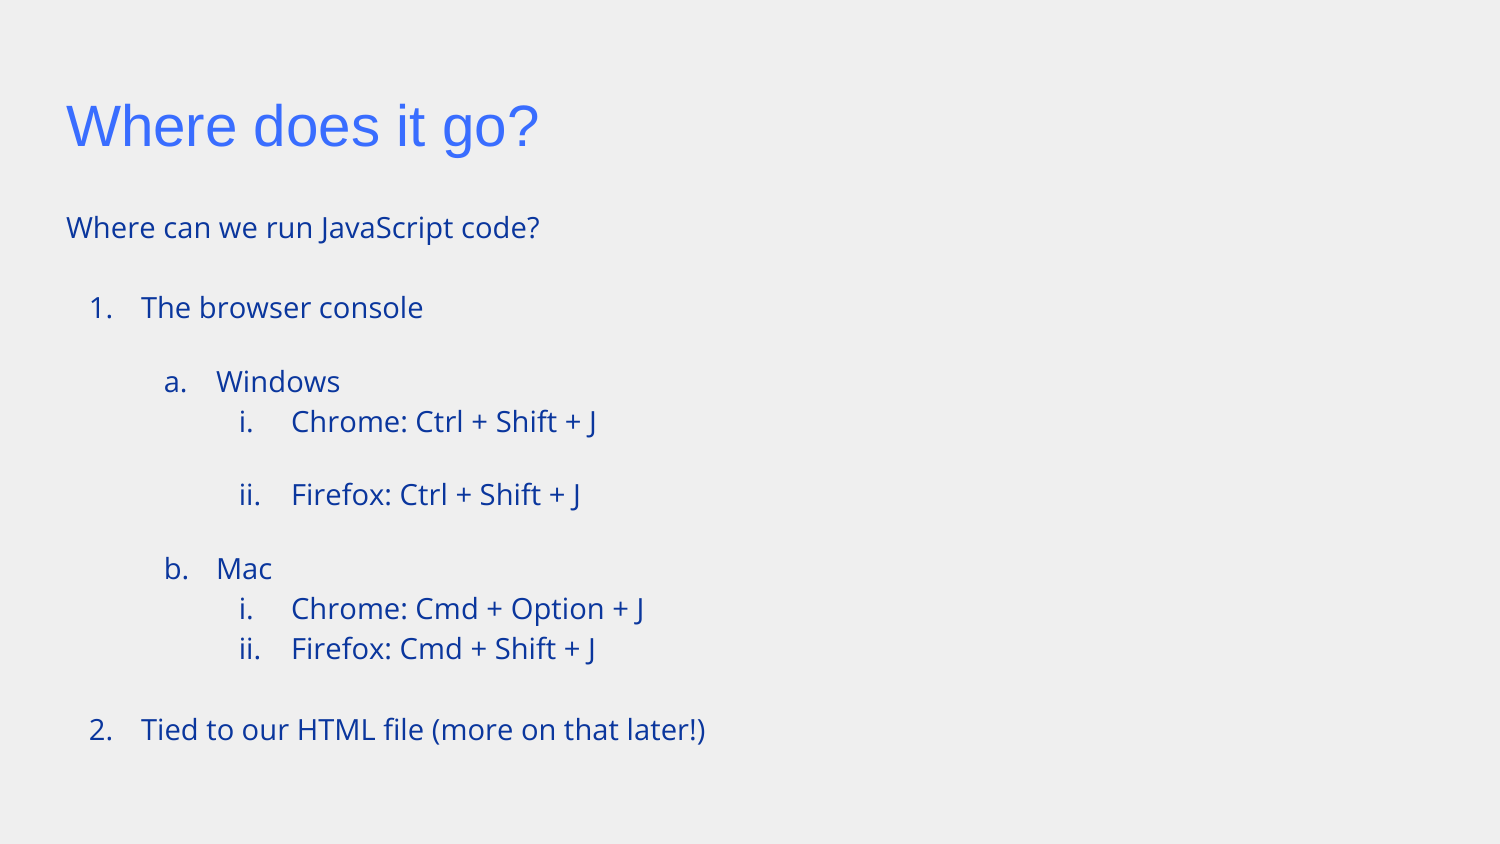

# Where does it go?
Where can we run JavaScript code?

The browser console
Windows
Chrome: Ctrl + Shift + J
Firefox: Ctrl + Shift + J
Mac
Chrome: Cmd + Option + J
Firefox: Cmd + Shift + J
Tied to our HTML file (more on that later!)